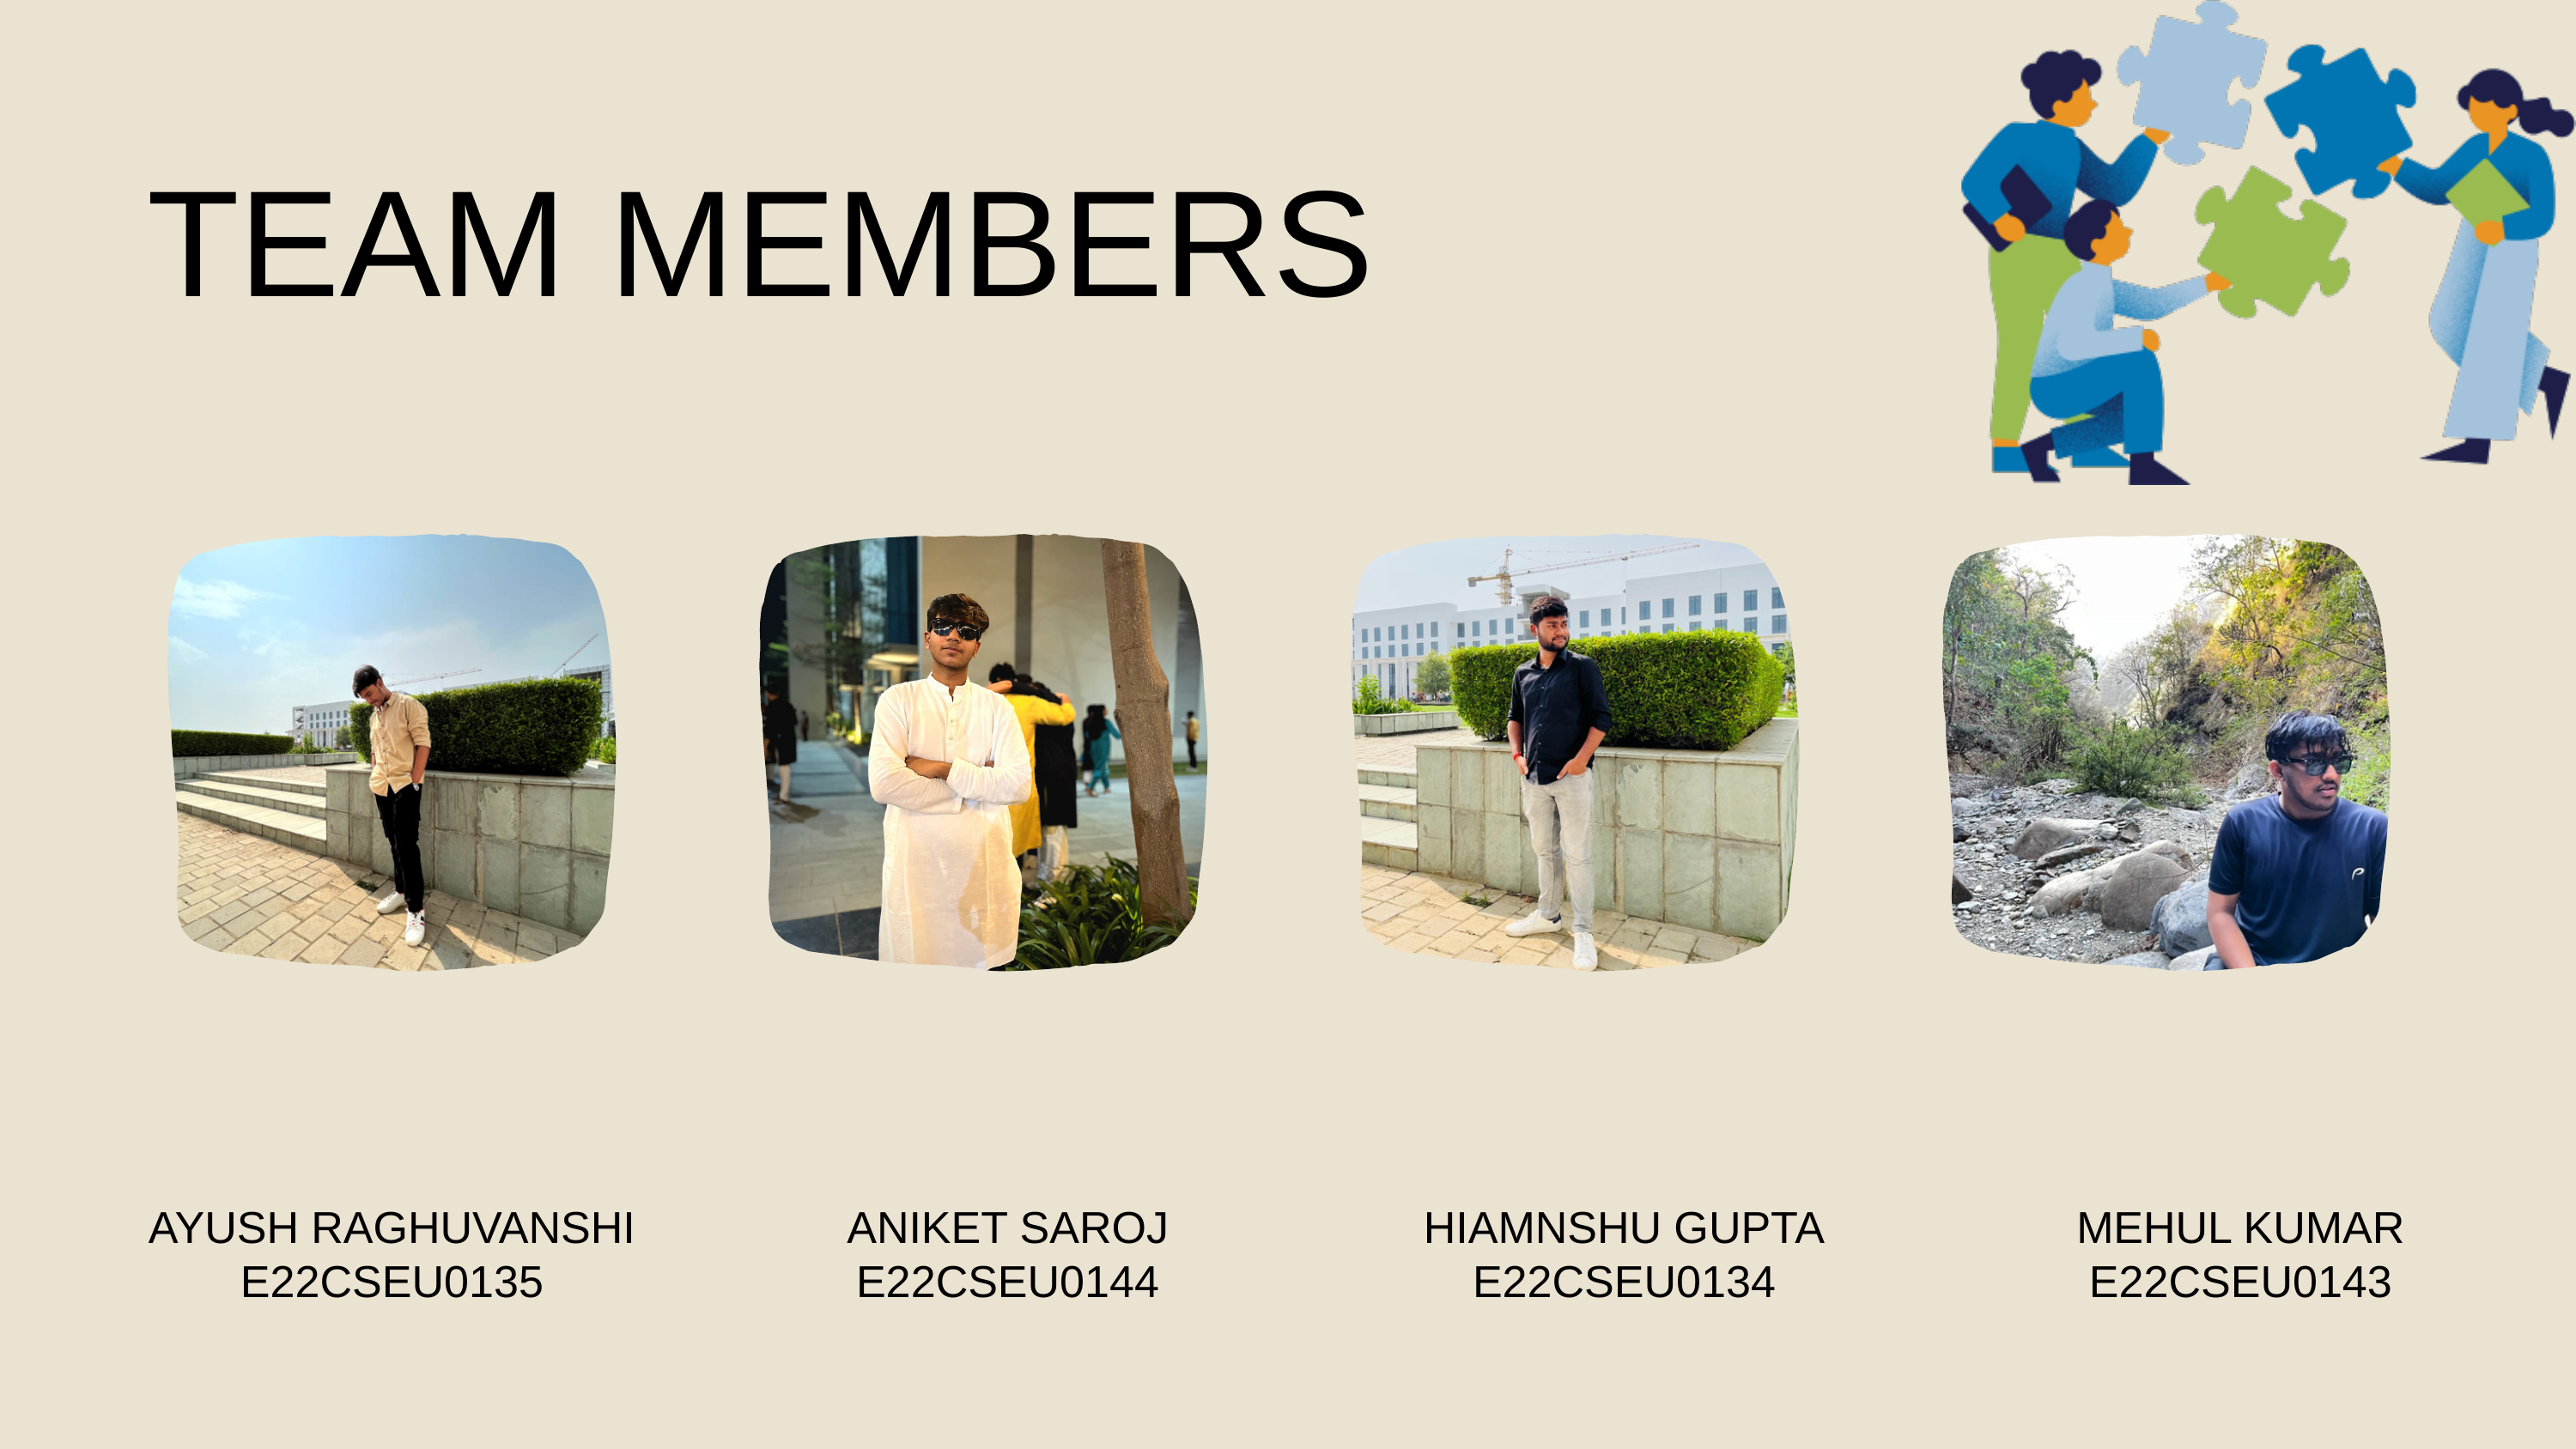

TEAM MEMBERS

AYUSH RAGHUVANSHI
E22CSEU0135
ANIKET SAROJ
E22CSEU0144
HIAMNSHU GUPTA
E22CSEU0134
MEHUL KUMAR
E22CSEU0143